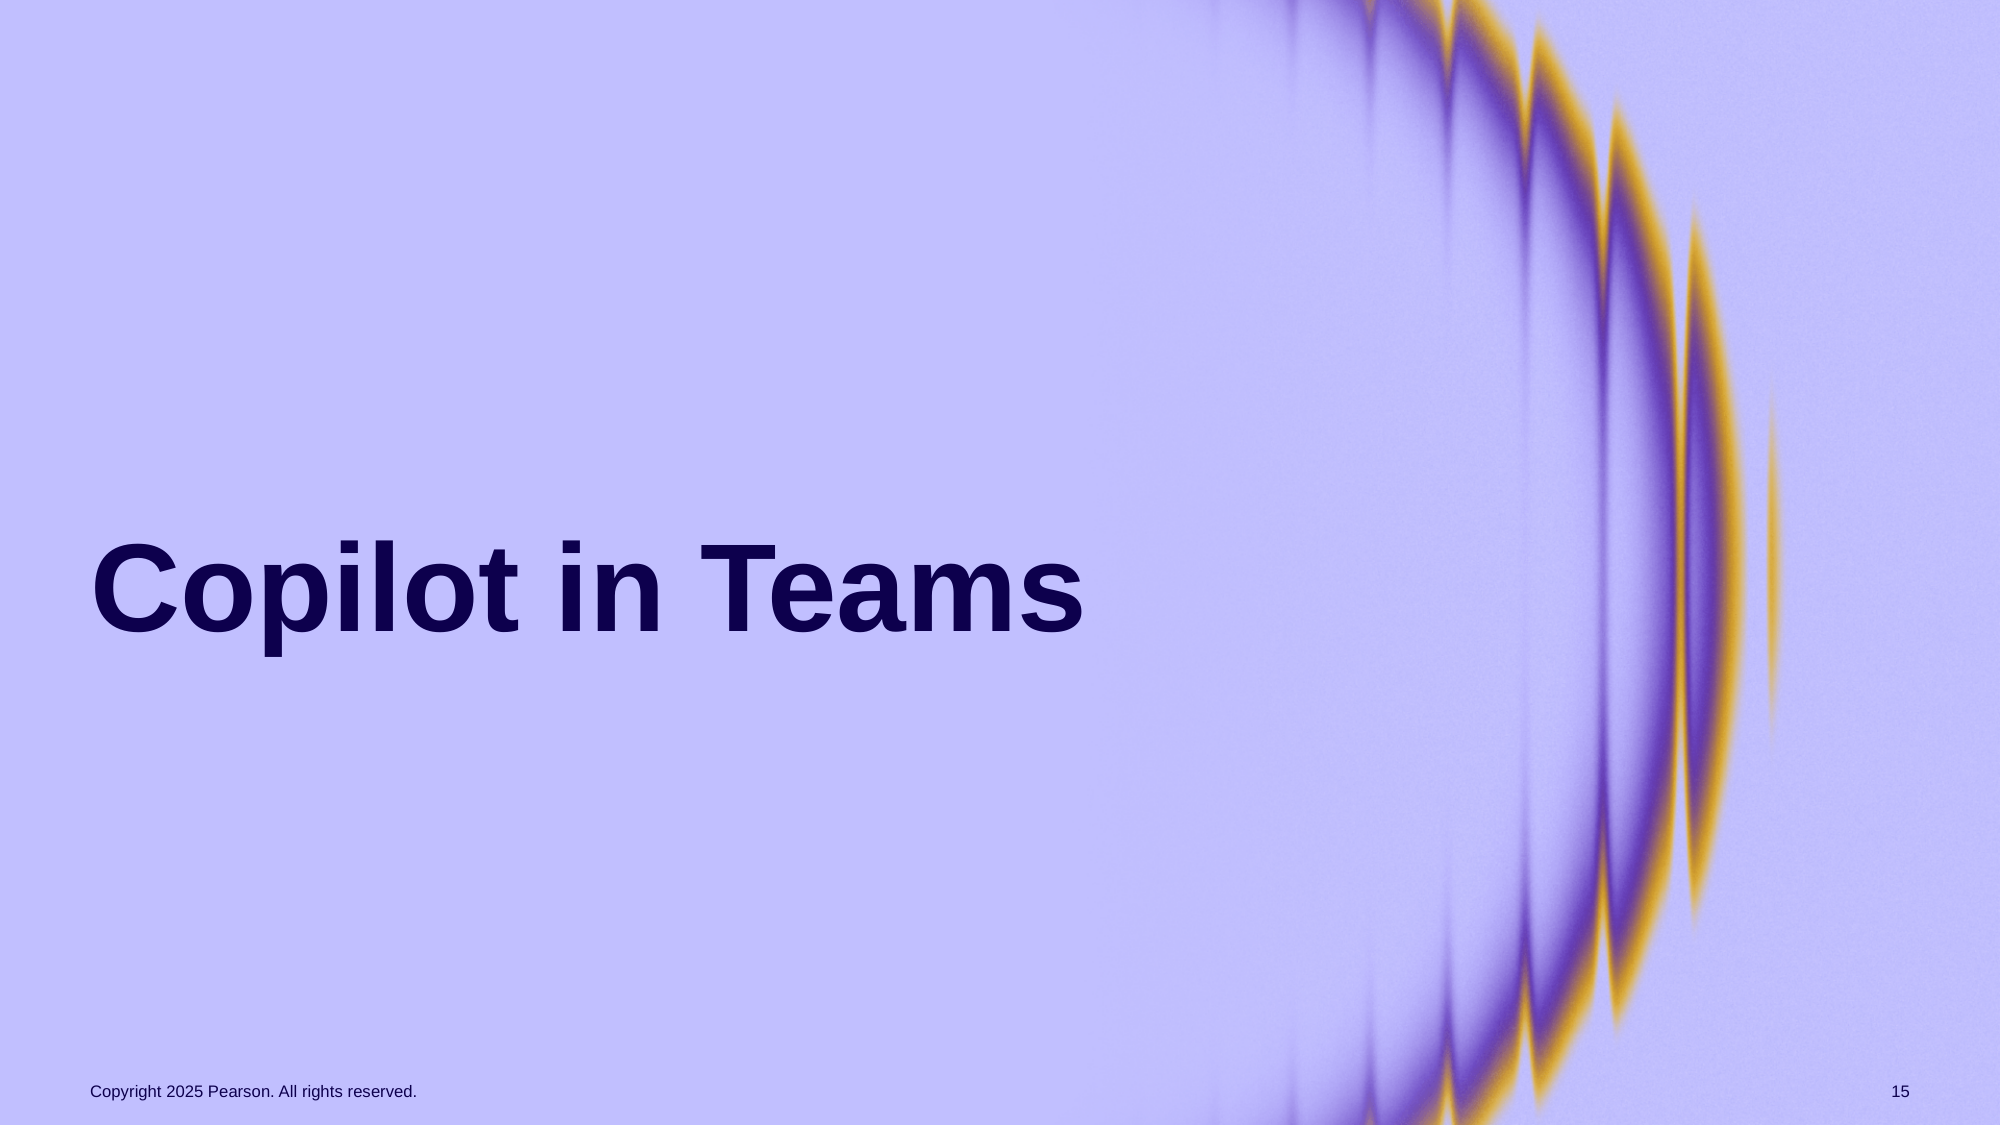

# Copilot in Teams

Copyright 2025 Pearson. All rights reserved.
15